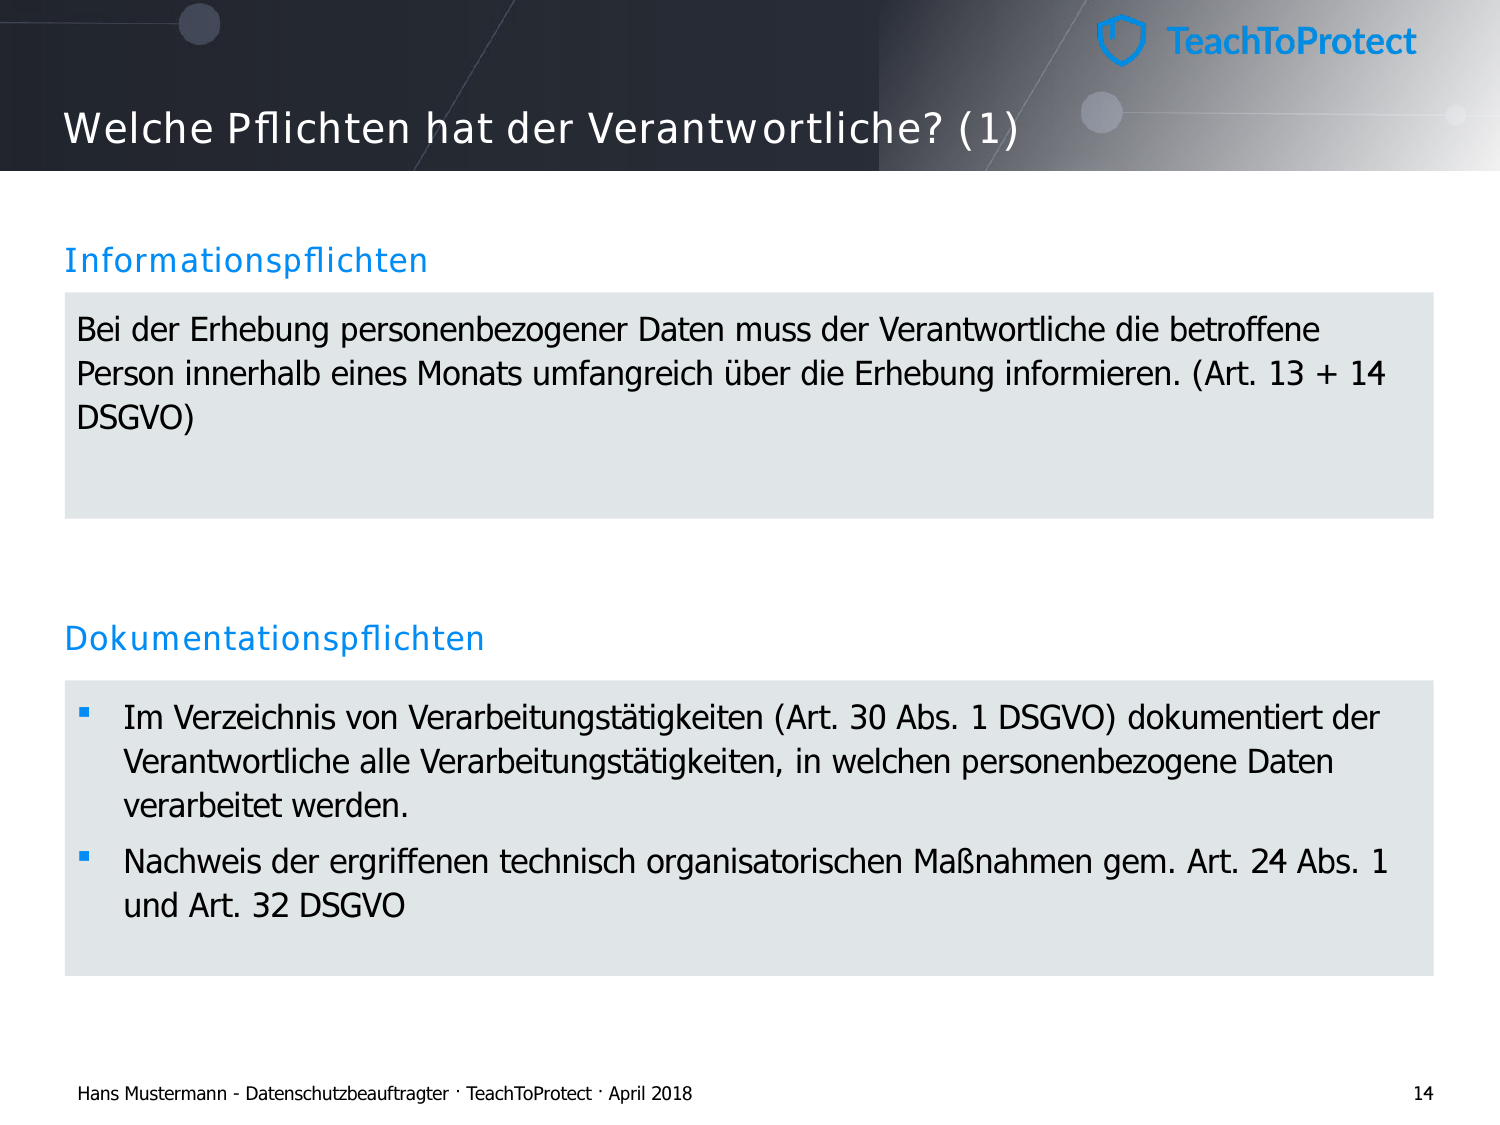

# Welche Pflichten hat der Verantwortliche? (1)
Informationspflichten
Bei der Erhebung personenbezogener Daten muss der Verantwortliche die betroffene Person innerhalb eines Monats umfangreich über die Erhebung informieren. (Art. 13 + 14 DSGVO)
Dokumentationspflichten
Im Verzeichnis von Verarbeitungstätigkeiten (Art. 30 Abs. 1 DSGVO) dokumentiert der Verantwortliche alle Verarbeitungstätigkeiten, in welchen personenbezogene Daten verarbeitet werden.
Nachweis der ergriffenen technisch organisatorischen Maßnahmen gem. Art. 24 Abs. 1 und Art. 32 DSGVO